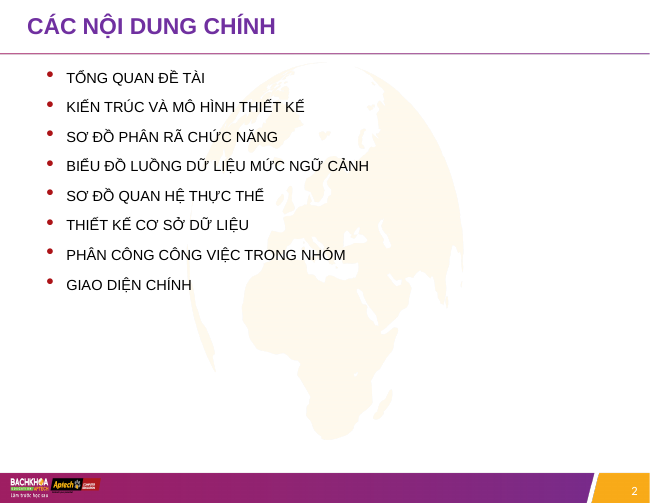

# CÁC NỘI DUNG CHÍNH
TỔNG QUAN ĐỀ TÀI
KIẾN TRÚC VÀ MÔ HÌNH THIẾT KẾ
SƠ ĐỒ PHÂN RÃ CHỨC NĂNG
BIỂU ĐỒ LUỒNG DỮ LIỆU MỨC NGỮ CẢNH
SƠ ĐỒ QUAN HỆ THỰC THỂ
THIẾT KẾ CƠ SỞ DỮ LIỆU
PHÂN CÔNG CÔNG VIỆC TRONG NHÓM
GIAO DIỆN CHÍNH
2